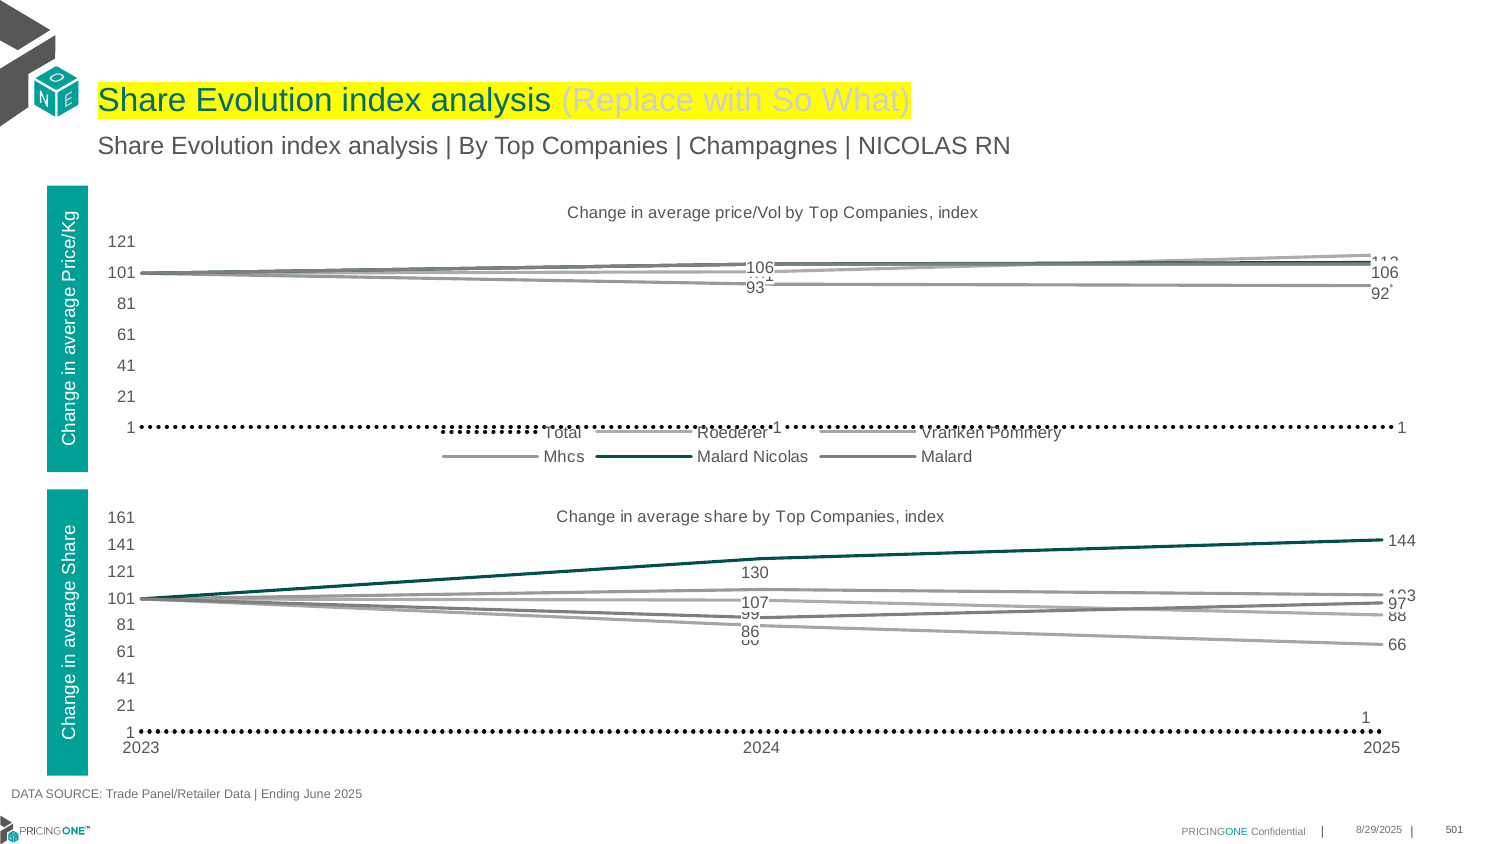

# Share Evolution index analysis (Replace with So What)
Share Evolution index analysis | By Top Companies | Champagnes | NICOLAS RN

### Chart: Change in average price/Vol by Top Companies, index

| Category | Total | Roederer | Vranken Pommery | Mhcs | Malard Nicolas | Malard |
|---|---|---|---|---|---|---|
| 2023 | 1.0 | 100.0 | 100.0 | 100.0 | 100.0 | 100.0 |
| 2024 | 1.01358116661544 | 101.0 | 106.0 | 93.0 | 106.0 | 106.0 |
| 2025 | 1.0109399500929896 | 112.0 | 106.0 | 92.0 | 107.0 | 106.0 |
Change in average Price/Kg

### Chart: Change in average share by Top Companies, index

| Category | Total | Roederer | Vranken Pommery | Mhcs | Malard Nicolas | Malard |
|---|---|---|---|---|---|---|
| 2023 | 1.0 | 100.0 | 100.0 | 100.0 | 100.0 | 100.0 |
| 2024 | 1.0 | 99.0 | 80.0 | 107.0 | 130.0 | 86.0 |
| 2025 | 1.0 | 88.0 | 66.0 | 103.0 | 144.0 | 97.0 |
Change in average Share
DATA SOURCE: Trade Panel/Retailer Data | Ending June 2025

8/29/2025
501